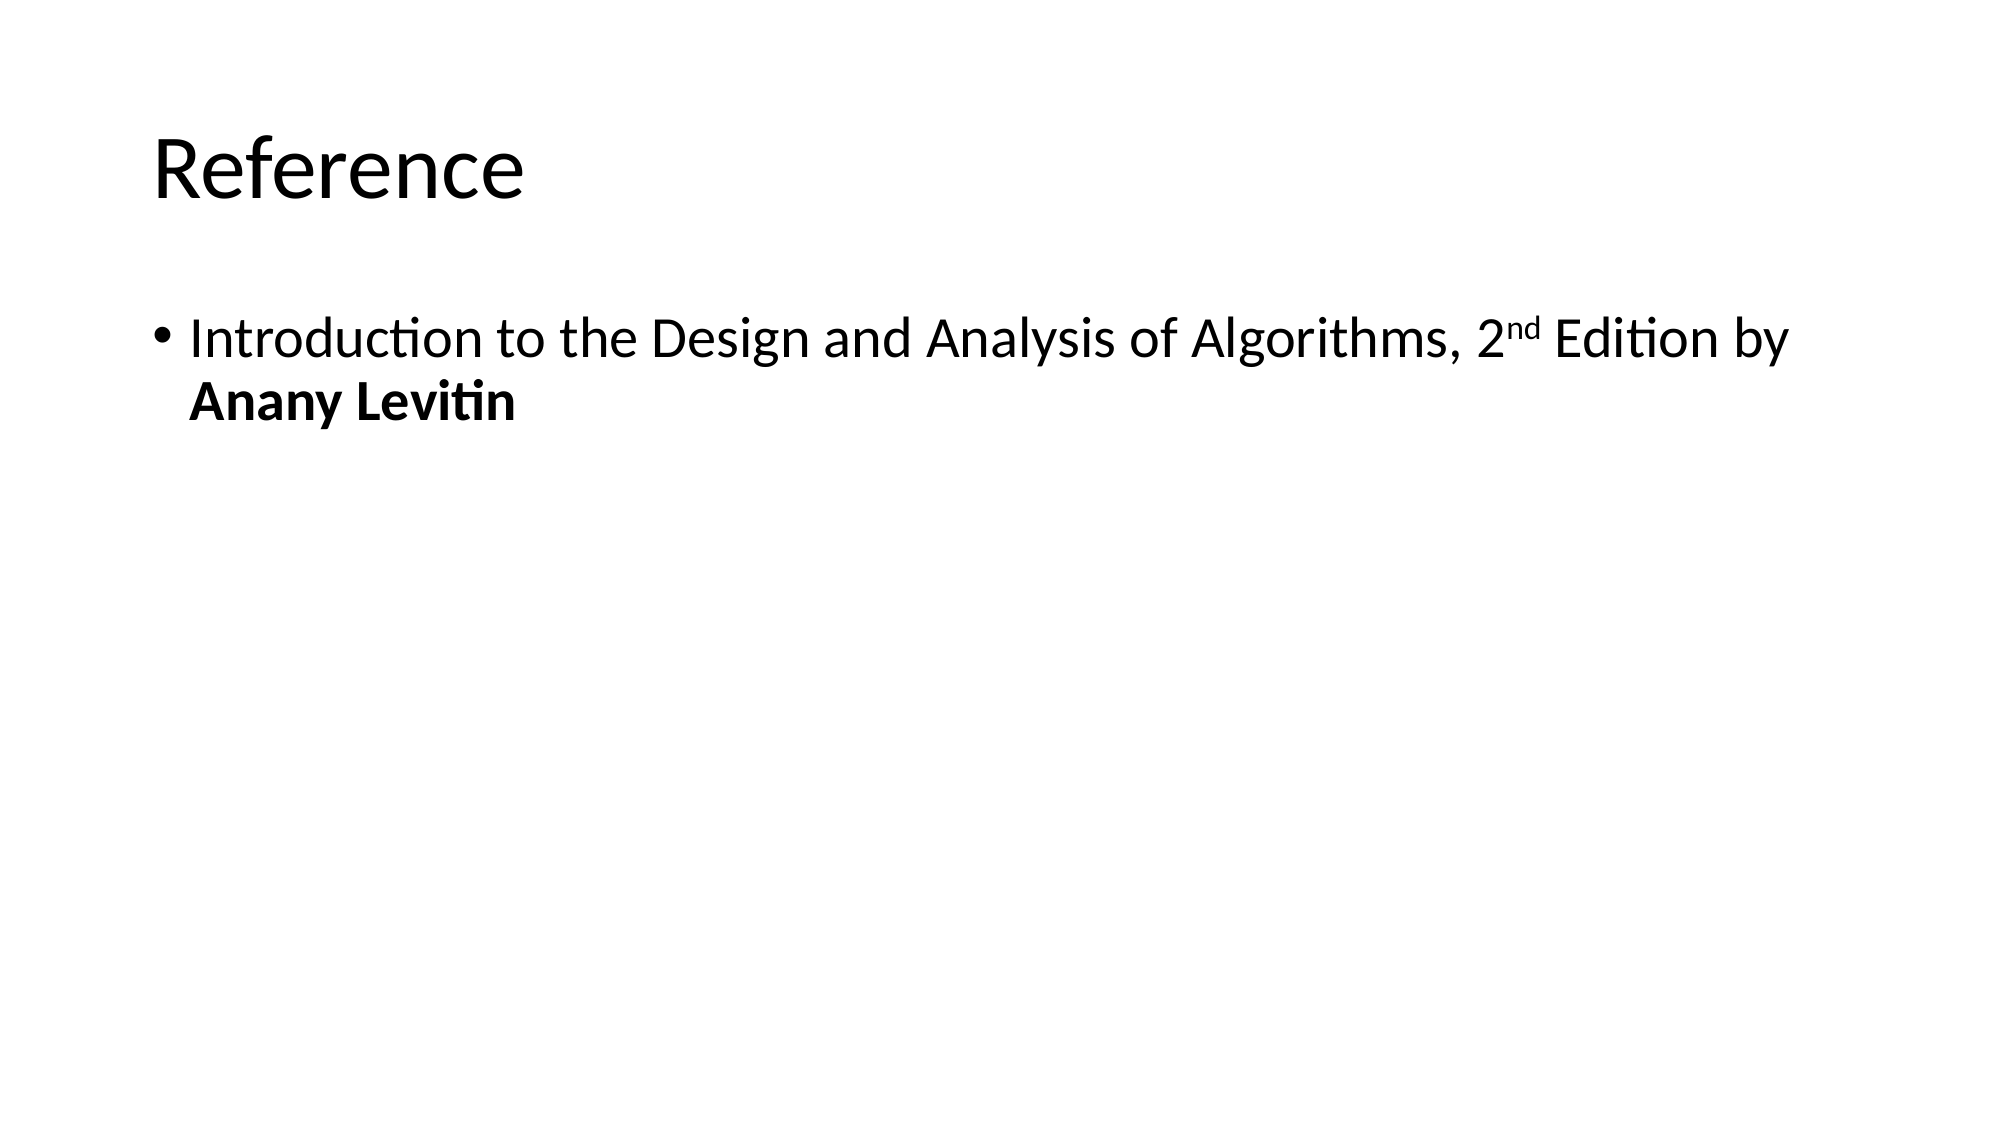

# Reference
Introduction to the Design and Analysis of Algorithms, 2nd Edition by  Anany Levitin